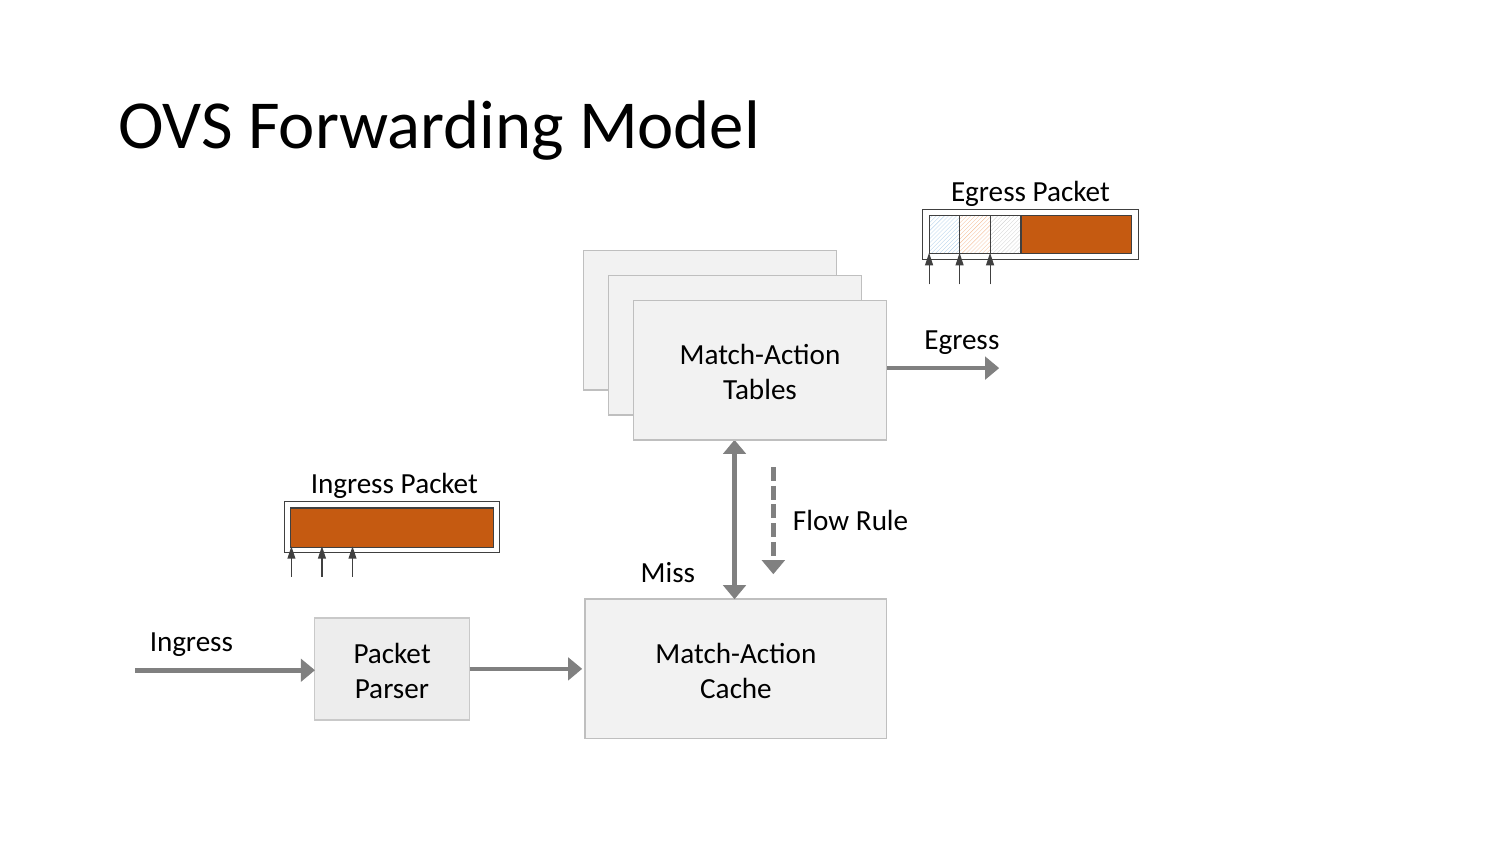

# OVS Forwarding Model
Egress Packet

Match-Action
Tables
Egress
Ingress Packet
Flow Rule

Miss
Match-Action
Cache
Ingress
Packet
Parser